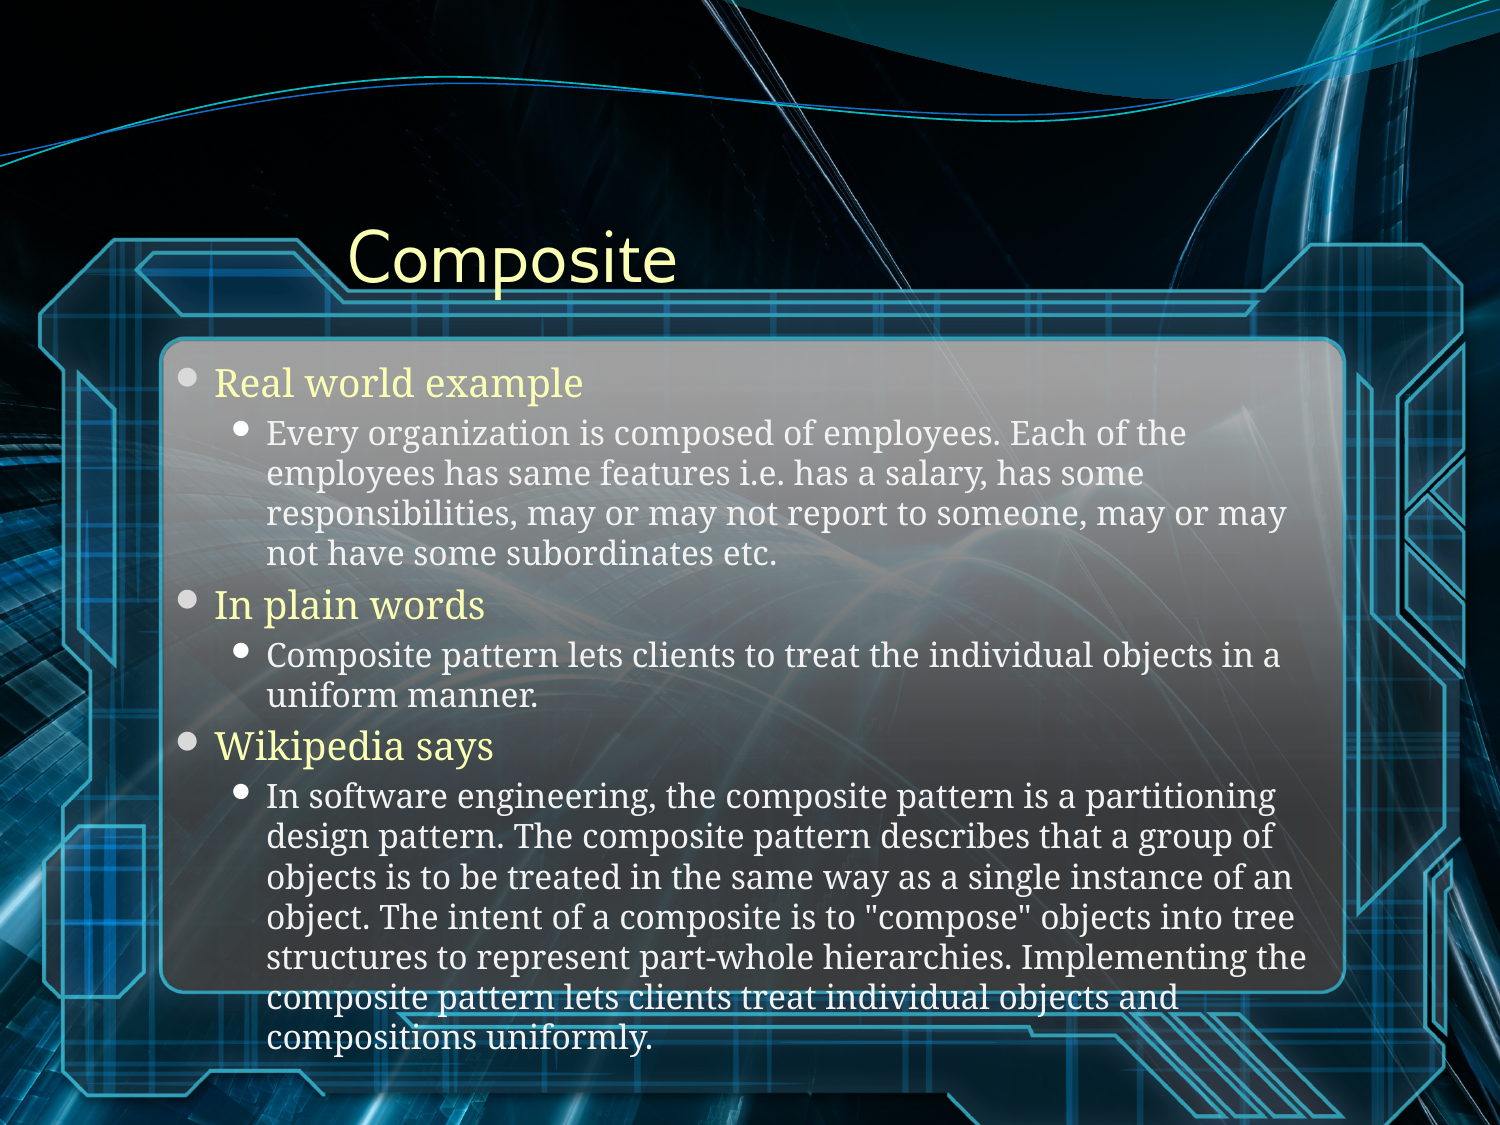

# Composite
Real world example
Every organization is composed of employees. Each of the employees has same features i.e. has a salary, has some responsibilities, may or may not report to someone, may or may not have some subordinates etc.
In plain words
Composite pattern lets clients to treat the individual objects in a uniform manner.
Wikipedia says
In software engineering, the composite pattern is a partitioning design pattern. The composite pattern describes that a group of objects is to be treated in the same way as a single instance of an object. The intent of a composite is to "compose" objects into tree structures to represent part-whole hierarchies. Implementing the composite pattern lets clients treat individual objects and compositions uniformly.